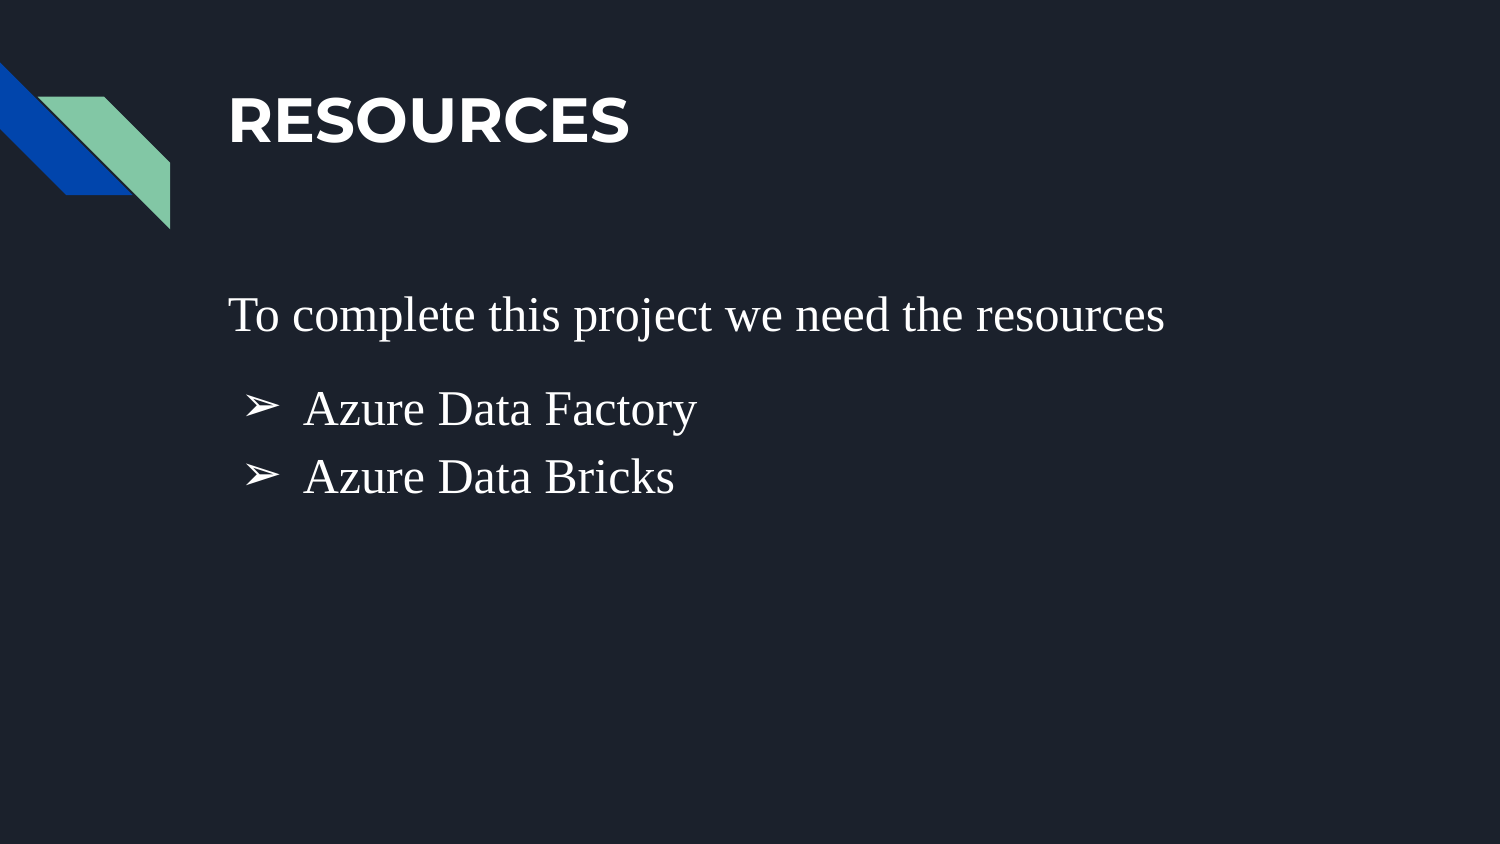

# RESOURCES

To complete this project we need the resources
Azure Data Factory
Azure Data Bricks